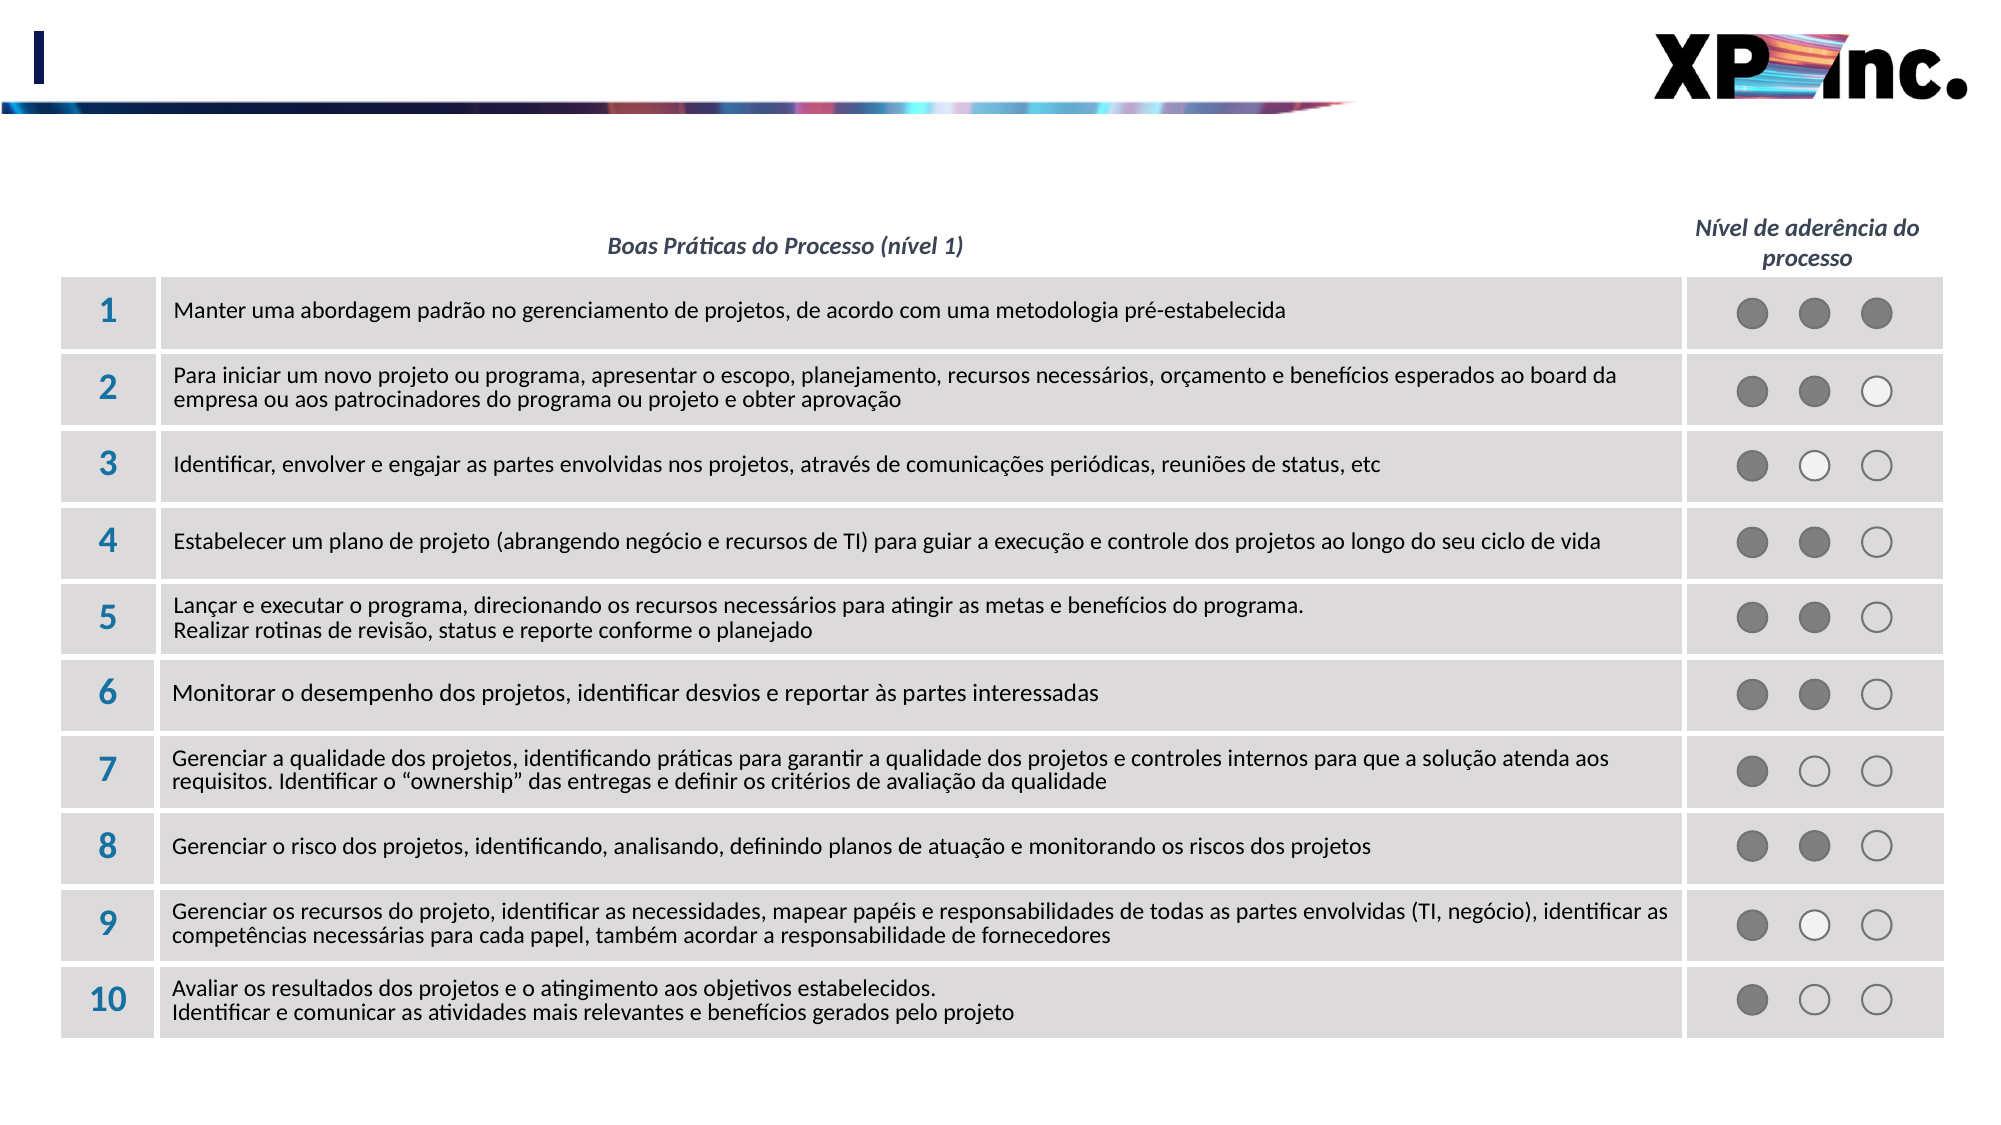

#

Nível de aderência do processo
Boas Práticas do Processo (nível 1)
| 1 | Manter uma abordagem padrão no gerenciamento de projetos, de acordo com uma metodologia pré-estabelecida |  |
| --- | --- | --- |
| 2 | Para iniciar um novo projeto ou programa, apresentar o escopo, planejamento, recursos necessários, orçamento e benefícios esperados ao board da empresa ou aos patrocinadores do programa ou projeto e obter aprovação |  |
| 3 | Identificar, envolver e engajar as partes envolvidas nos projetos, através de comunicações periódicas, reuniões de status, etc |  |
| 4 | Estabelecer um plano de projeto (abrangendo negócio e recursos de TI) para guiar a execução e controle dos projetos ao longo do seu ciclo de vida |  |
| 5 | Lançar e executar o programa, direcionando os recursos necessários para atingir as metas e benefícios do programa. Realizar rotinas de revisão, status e reporte conforme o planejado |  |

| 6 | Monitorar o desempenho dos projetos, identificar desvios e reportar às partes interessadas |  |
| --- | --- | --- |
| 7 | Gerenciar a qualidade dos projetos, identificando práticas para garantir a qualidade dos projetos e controles internos para que a solução atenda aos requisitos. Identificar o “ownership” das entregas e definir os critérios de avaliação da qualidade |  |
| 8 | Gerenciar o risco dos projetos, identificando, analisando, definindo planos de atuação e monitorando os riscos dos projetos |  |
| 9 | Gerenciar os recursos do projeto, identificar as necessidades, mapear papéis e responsabilidades de todas as partes envolvidas (TI, negócio), identificar as competências necessárias para cada papel, também acordar a responsabilidade de fornecedores |  |
| 10 | Avaliar os resultados dos projetos e o atingimento aos objetivos estabelecidos. Identificar e comunicar as atividades mais relevantes e benefícios gerados pelo projeto |  |